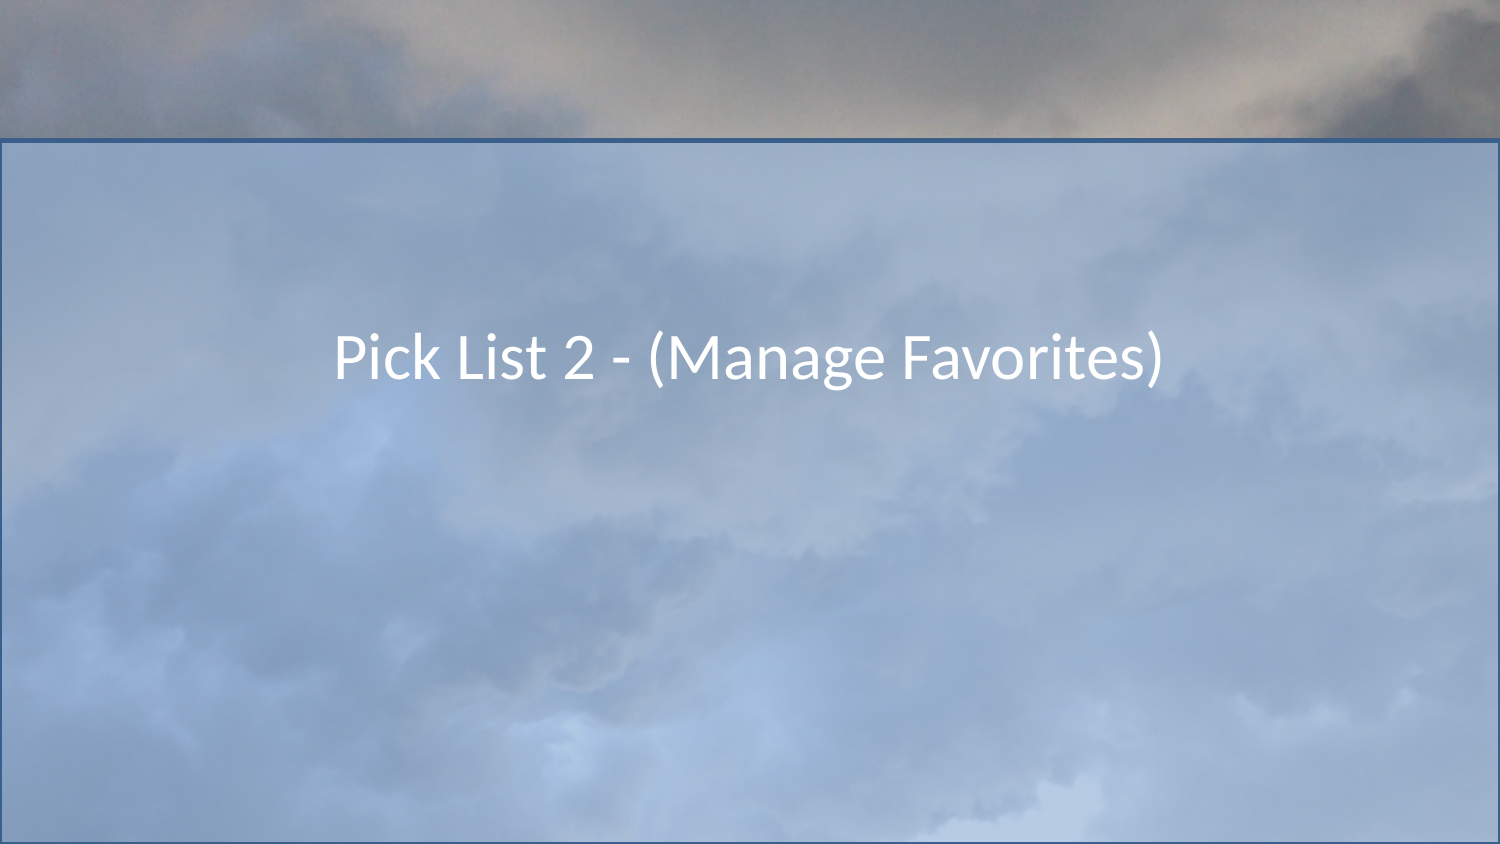

# Pick List 2 - (Manage Favorites)